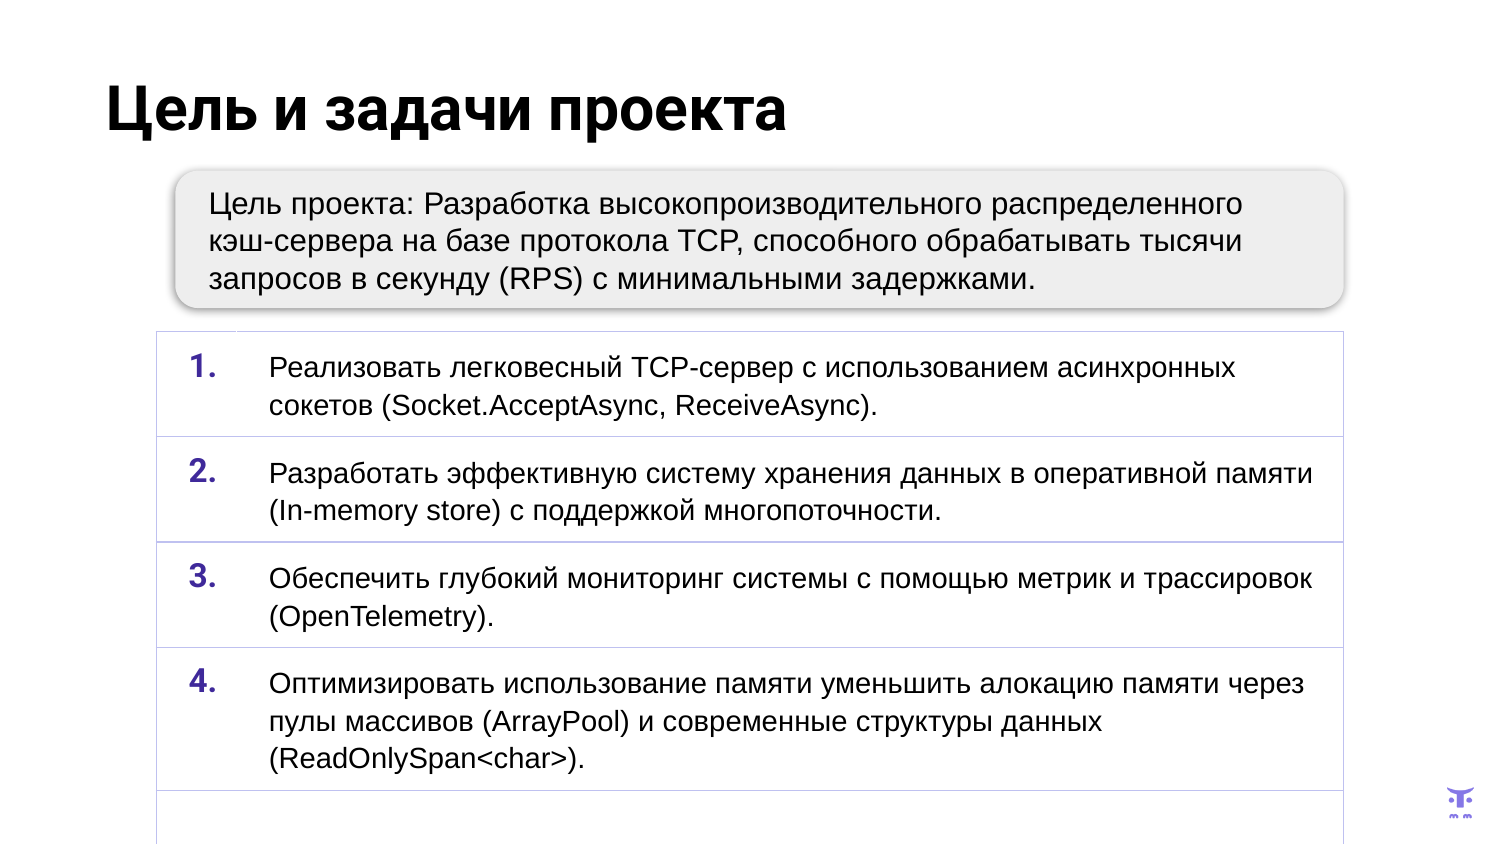

Цель и задачи проекта
Цель проекта: Разработка высокопроизводительного распределенного кэш-сервера на базе протокола TCP, способного обрабатывать тысячи запросов в секунду (RPS) с минимальными задержками.
| 1. | Реализовать легковесный TCP-сервер с использованием асинхронных сокетов (Socket.AcceptAsync, ReceiveAsync). |
| --- | --- |
| 2. | Разработать эффективную систему хранения данных в оперативной памяти (In-memory store) с поддержкой многопоточности. |
| 3. | Обеспечить глубокий мониторинг системы с помощью метрик и трассировок (OpenTelemetry). |
| 4. | Оптимизировать использование памяти уменьшить алокацию памяти через пулы массивов (ArrayPool) и современные структуры данных (ReadOnlySpan<char>). |
|  |  |